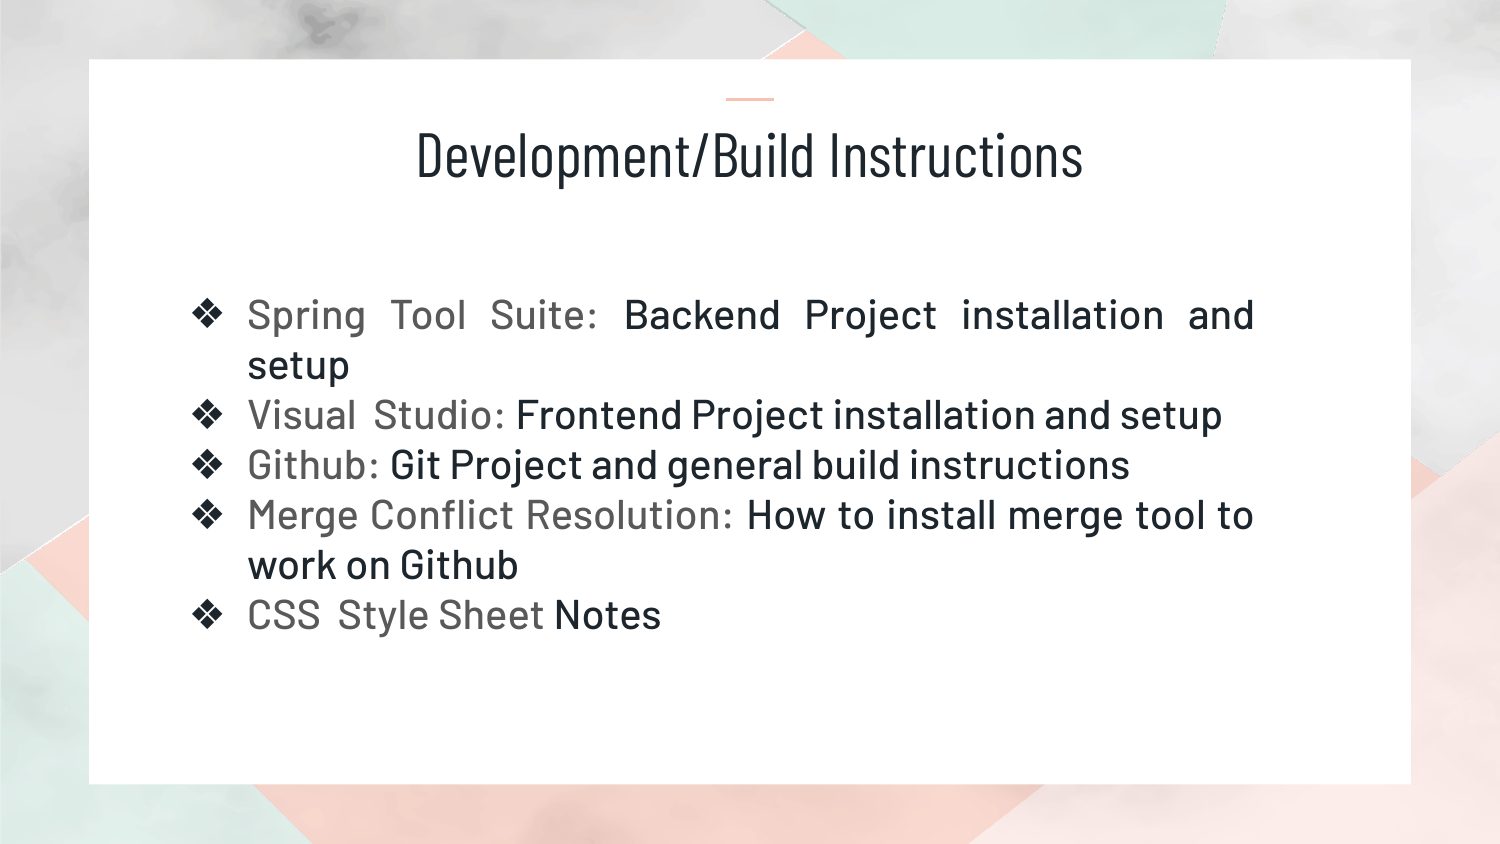

# Development/Build Instructions
Spring Tool Suite: Backend Project installation and setup
Visual  Studio: Frontend Project installation and setup
Github: Git Project and general build instructions
Merge Conflict Resolution: How to install merge tool to work on Github
CSS  Style Sheet Notes